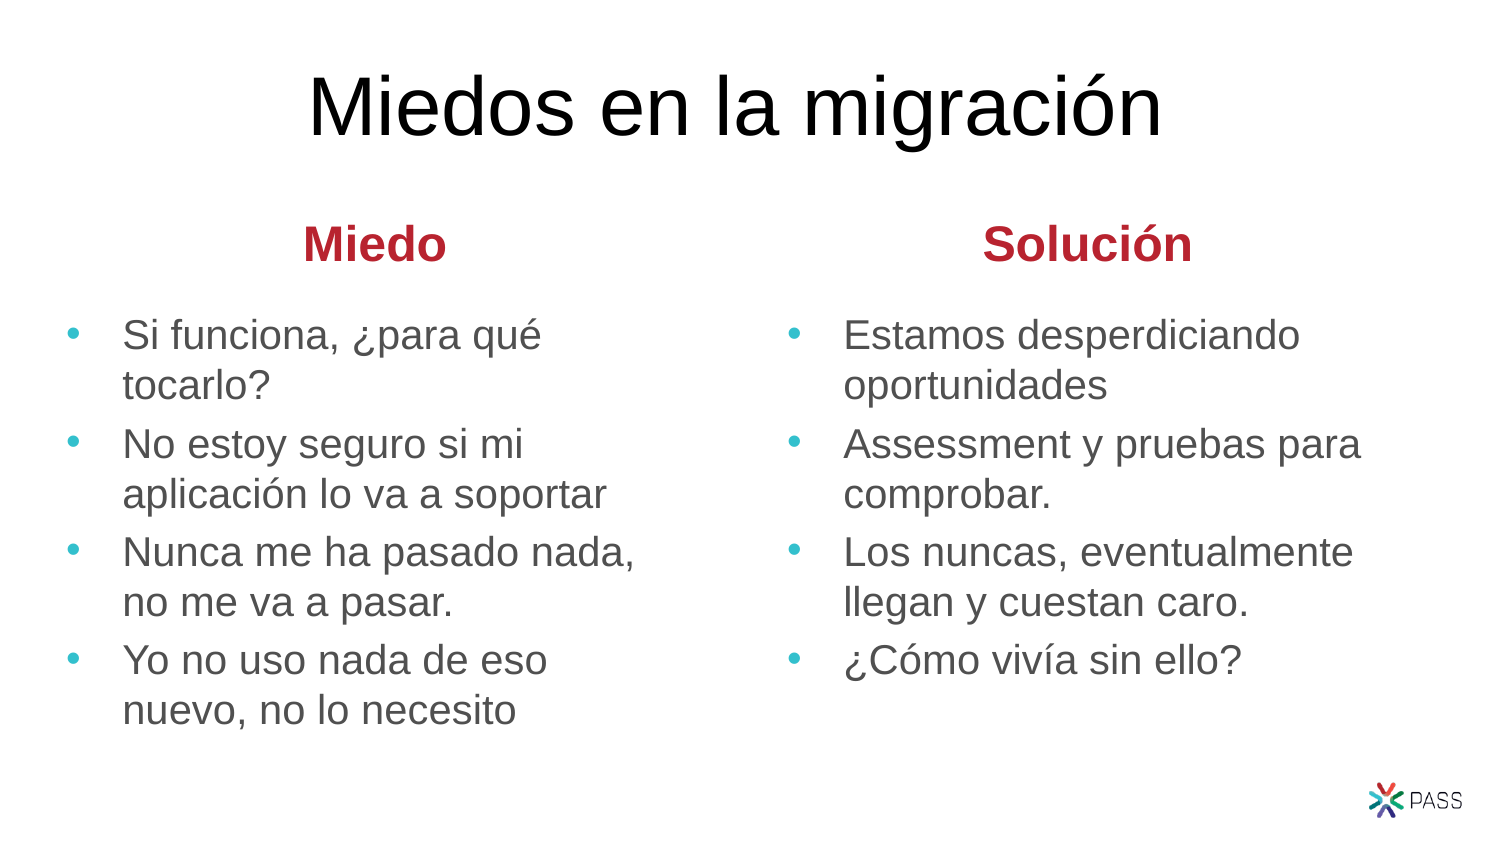

# Miedos en la migración
Miedo
Solución
Si funciona, ¿para qué tocarlo?
No estoy seguro si mi aplicación lo va a soportar
Nunca me ha pasado nada, no me va a pasar.
Yo no uso nada de eso nuevo, no lo necesito
Estamos desperdiciando oportunidades
Assessment y pruebas para comprobar.
Los nuncas, eventualmente llegan y cuestan caro.
¿Cómo vivía sin ello?